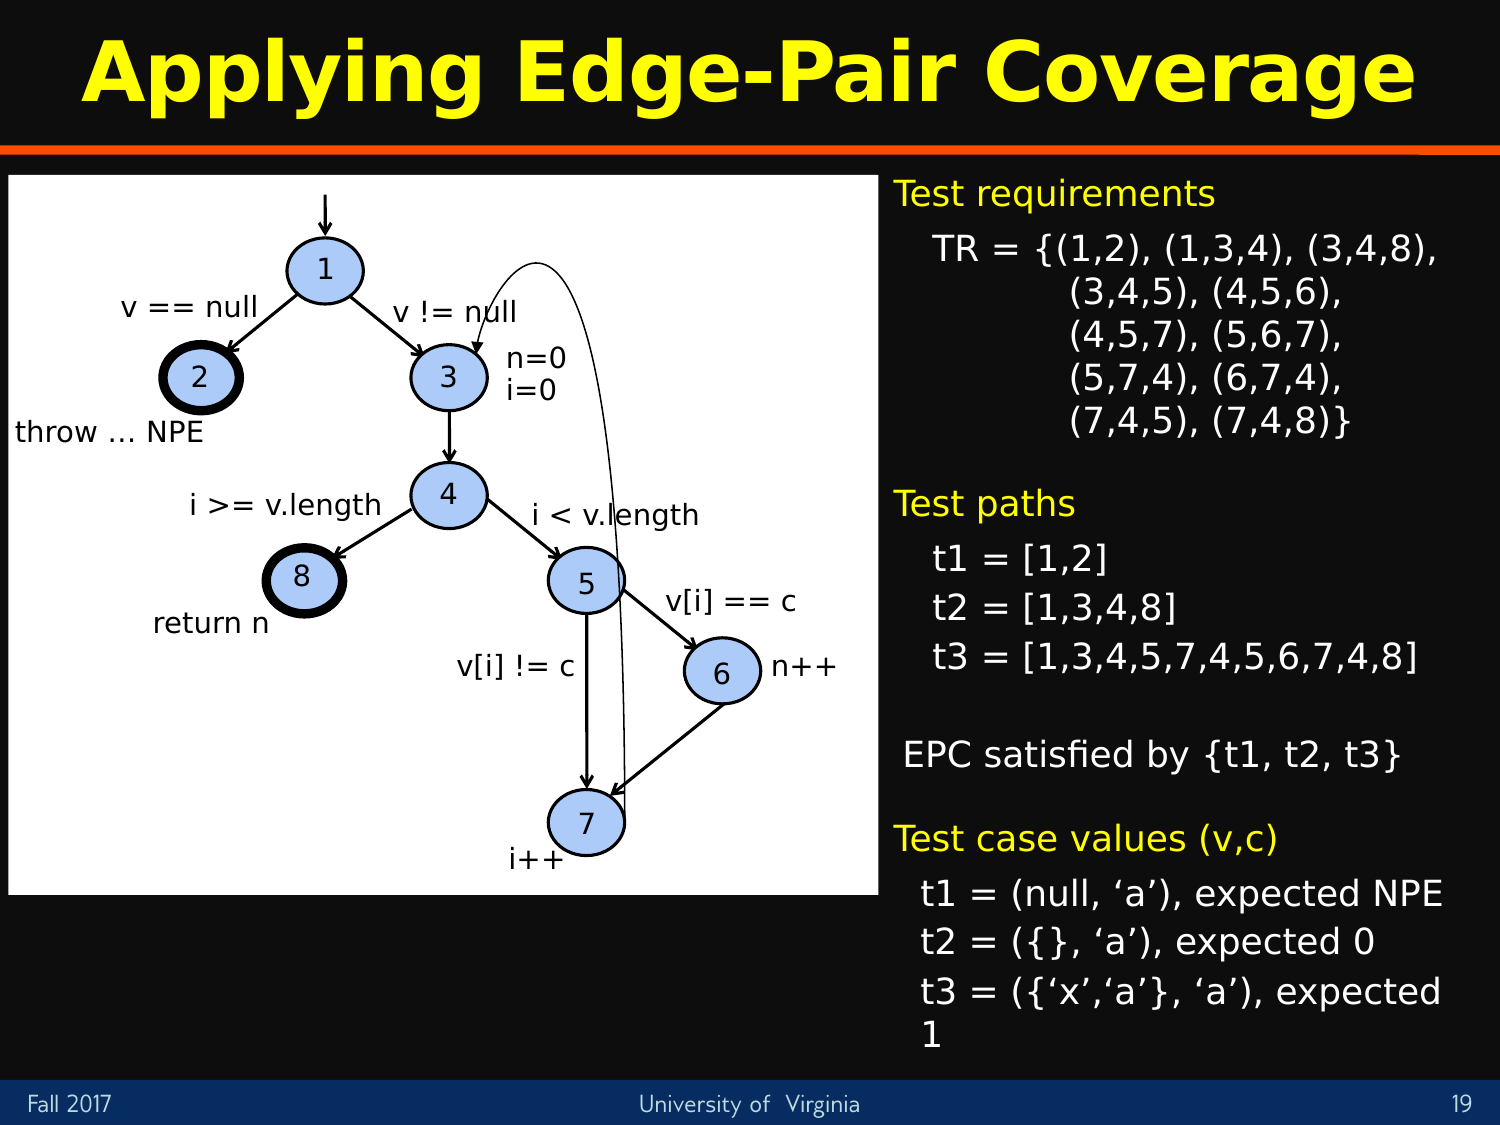

# Applying Edge-Pair Coverage
Test requirements
TR = {(1,2), (1,3,4), (3,4,8), (3,4,5), (4,5,6), (4,5,7), (5,6,7), (5,7,4), (6,7,4), (7,4,5), (7,4,8)}
Test paths
t1 = [1,2]
t2 = [1,3,4,8]
t3 = [1,3,4,5,7,4,5,6,7,4,8]

EPC satisfied by {t1, t2, t3}
Test case values (v,c)
t1 = (null, ‘a’), expected NPE
t2 = ({}, ‘a’), expected 0
t3 = ({‘x’,‘a’}, ‘a’), expected 1

1
v == null
v != null

n=0
i=0

2

3
throw … NPE

4
i >= v.length
i < v.length

5

8
v[i] == c

return n

6
v[i] != c
n++

7
i++